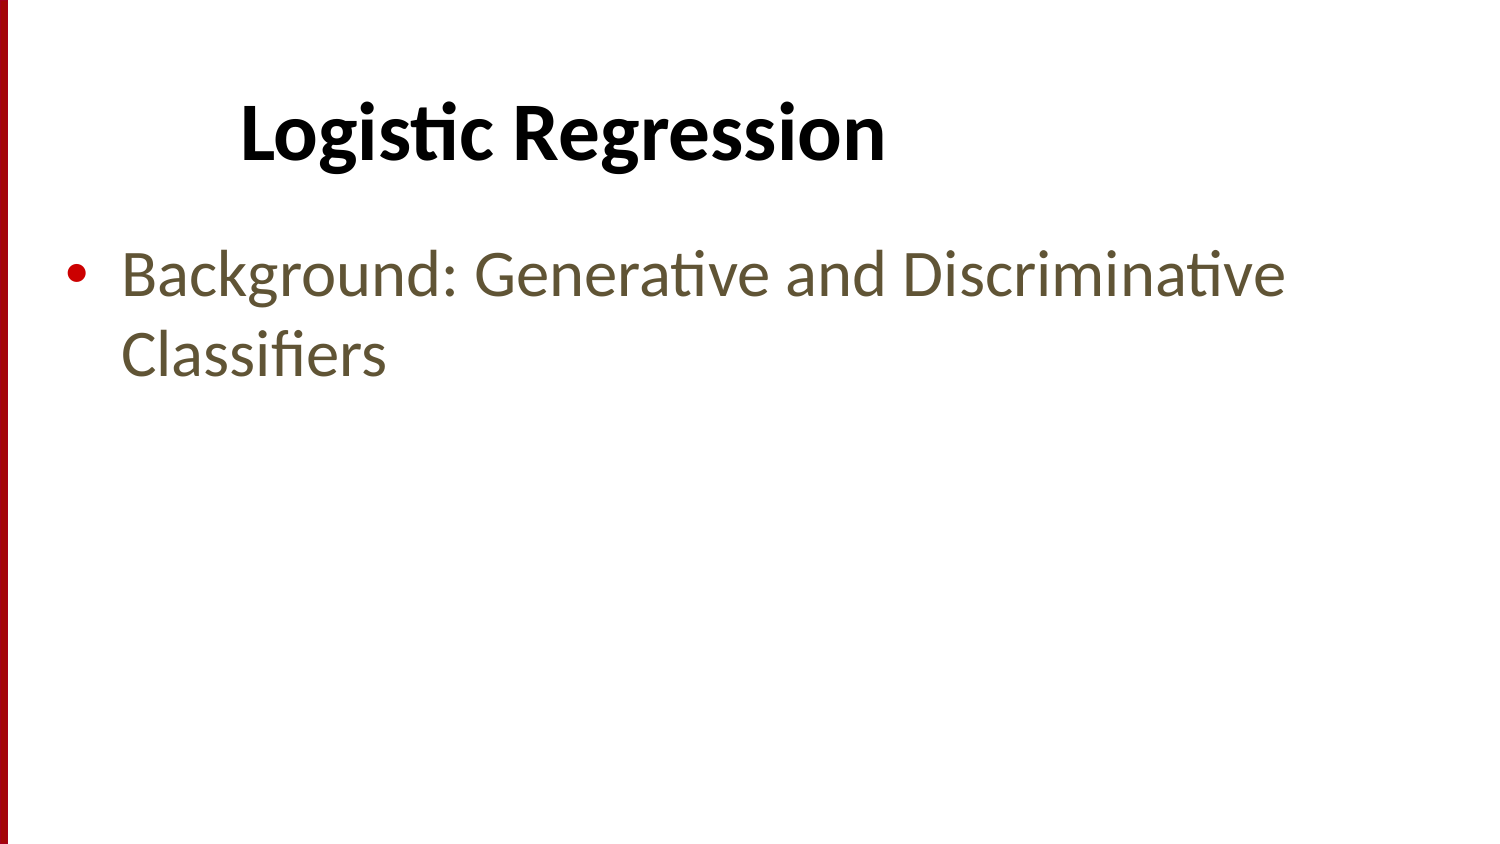

# Logistic Regression
Background: Generative and Discriminative Classifiers